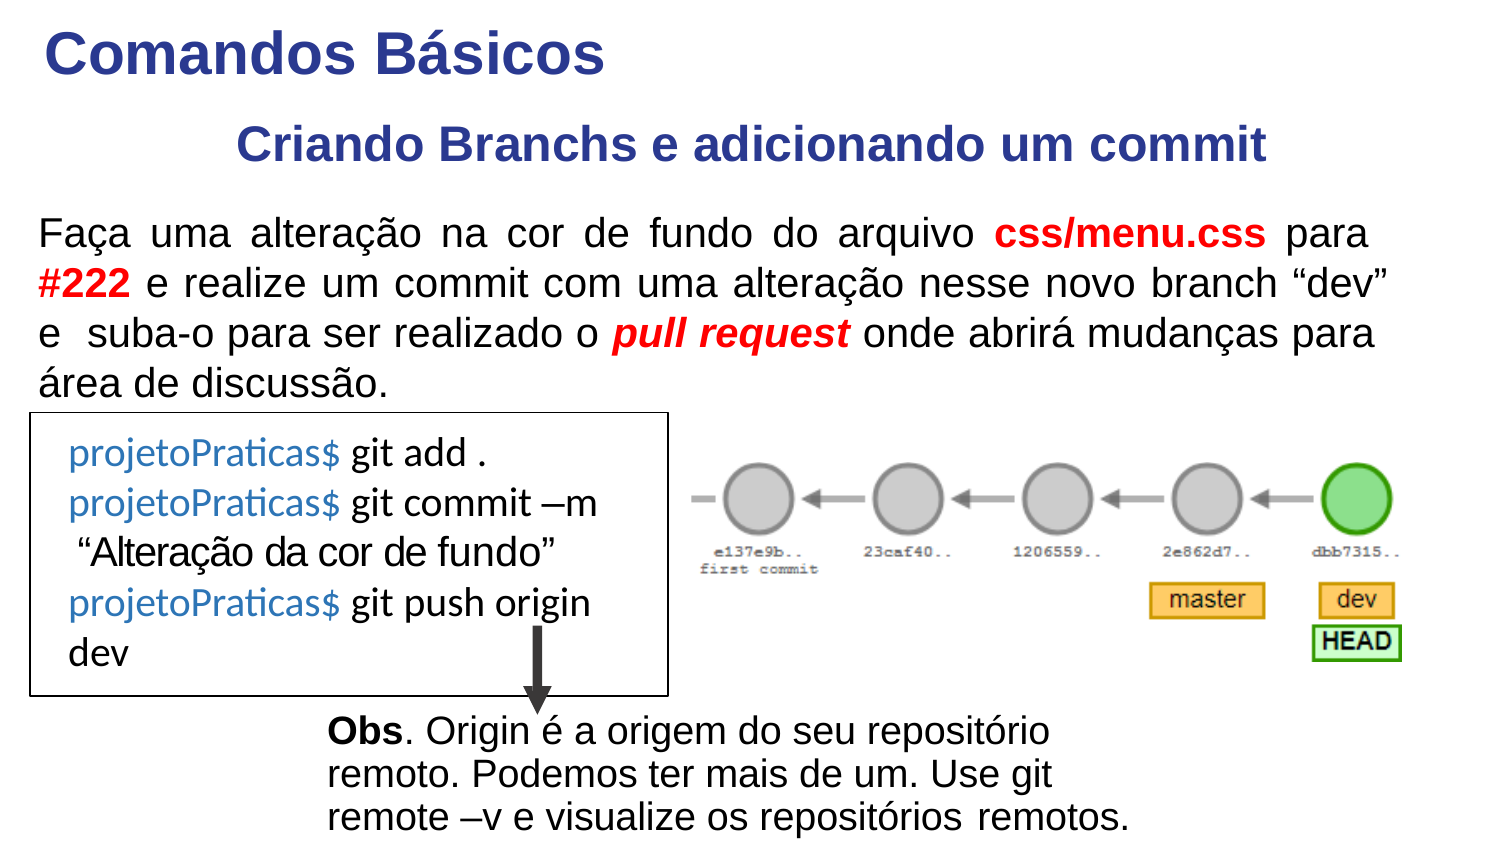

# Comandos Básicos
Criando Branchs e adicionando um commit
Faça uma alteração na cor de fundo do arquivo css/menu.css para  #222 e realize um commit com uma alteração nesse novo branch “dev” e  suba-o para ser realizado o pull request onde abrirá mudanças para  área de discussão.
projetoPraticas$ git add .  projetoPraticas$ git commit –m  “Alteração da cor de fundo”  projetoPraticas$ git push origin  dev
Obs. Origin é a origem do seu repositório  remoto. Podemos ter mais de um. Use git  remote –v e visualize os repositórios remotos.